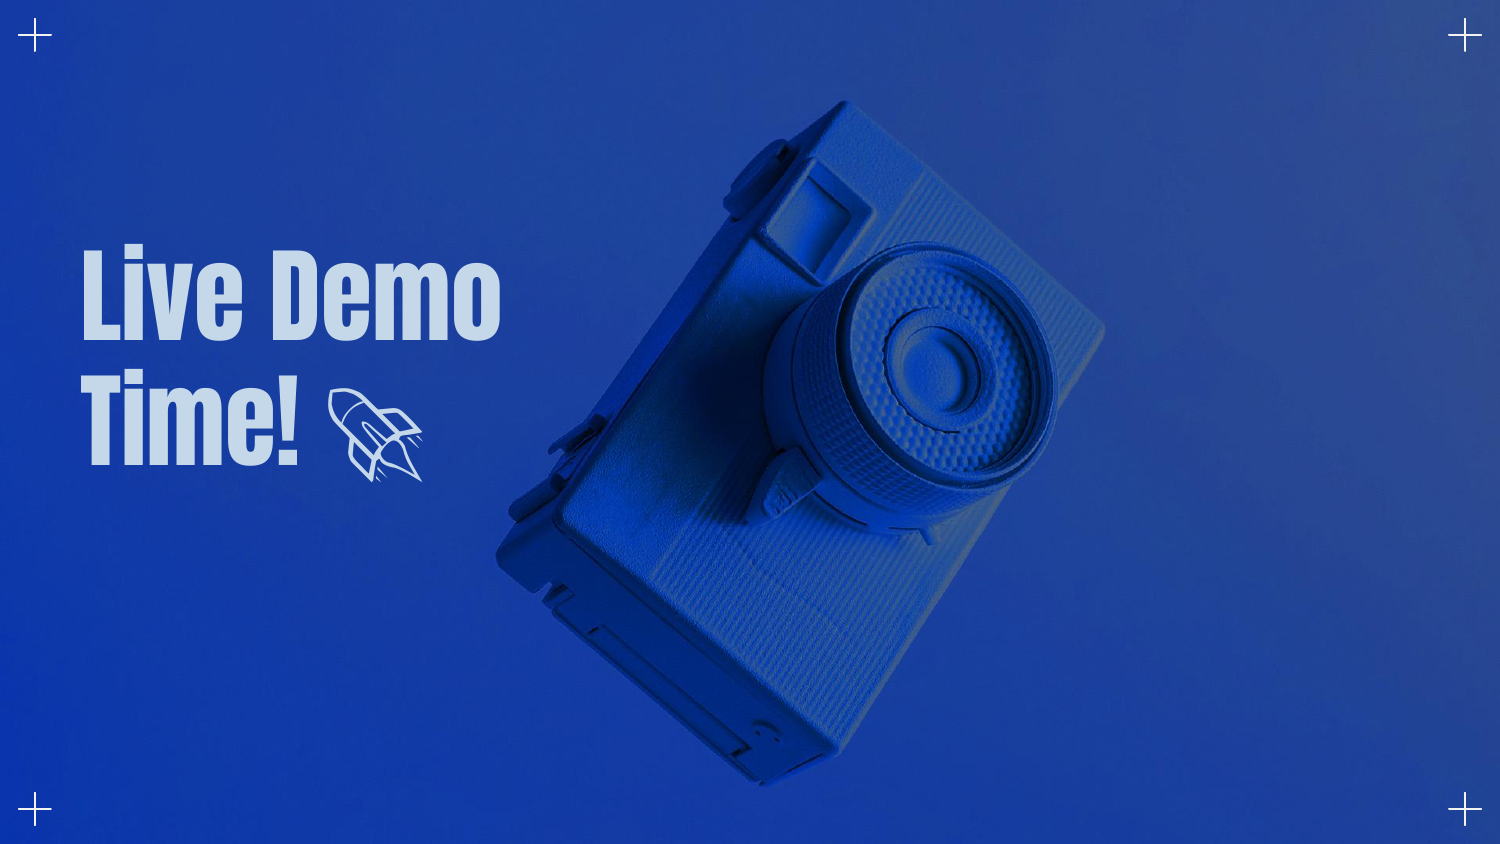

Best Practices & Use Cases

# Live Demo Time! 🚀
Business Metrics

User signups
Sales transactions
API usage
Feature adoption
Alerting & SLOs

Downtime alerts
Performance degradation
SLA tracking
Capacity planning